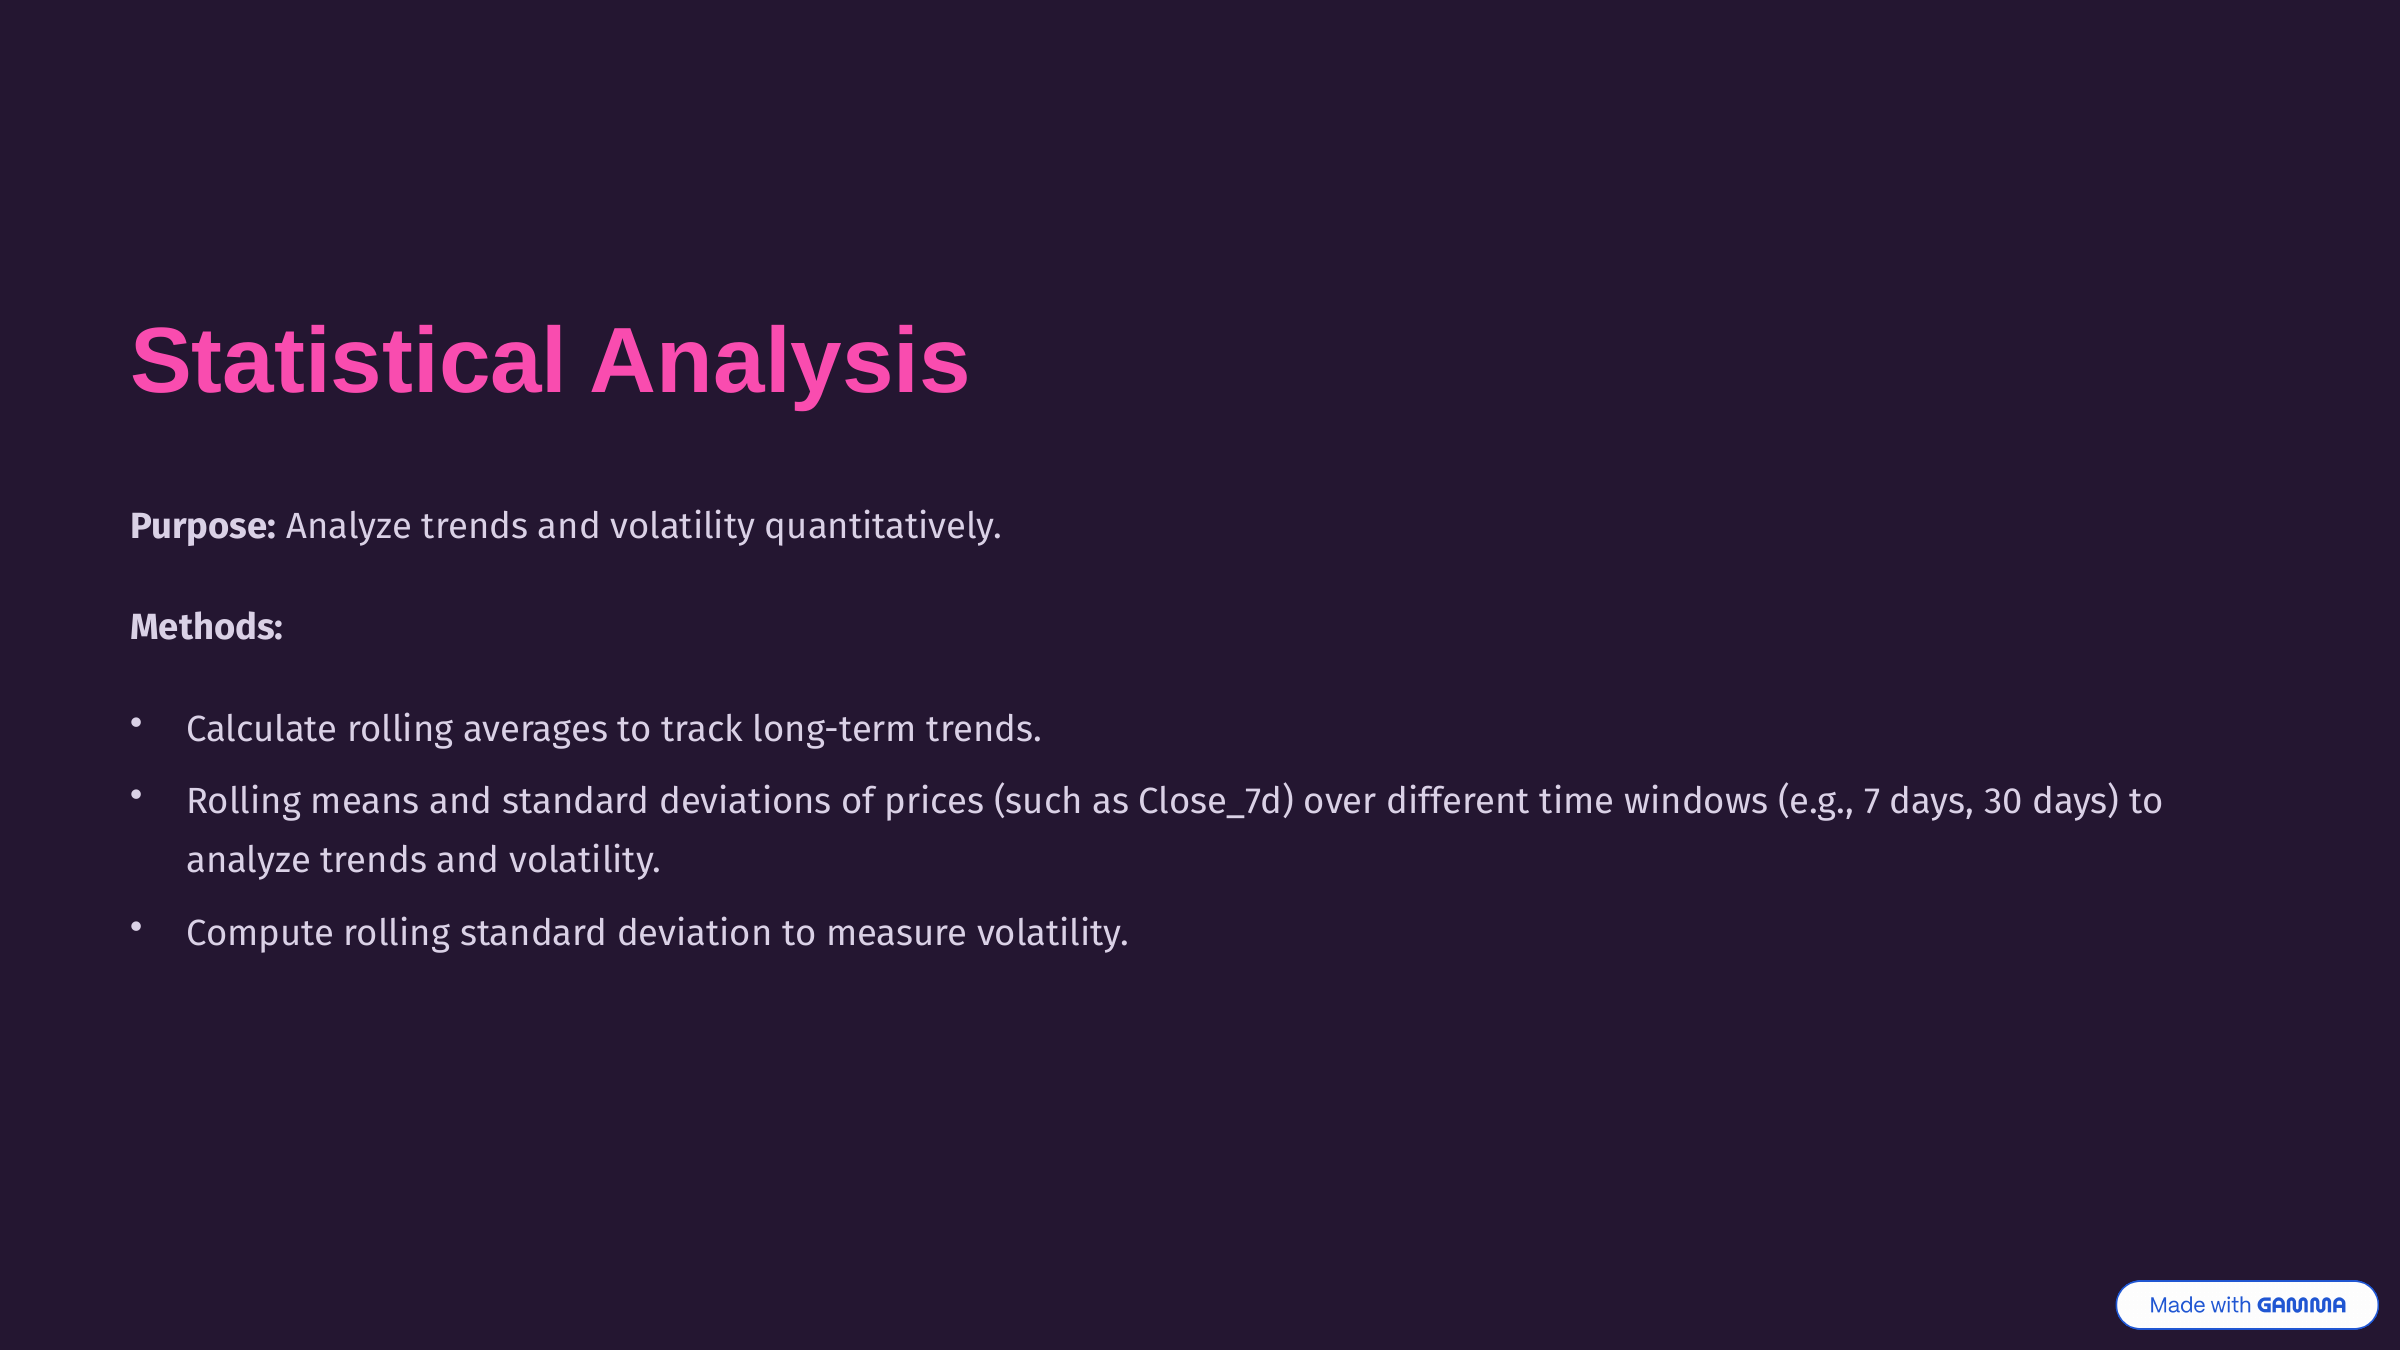

Statistical Analysis
Purpose: Analyze trends and volatility quantitatively.
Methods:
Calculate rolling averages to track long-term trends.
Rolling means and standard deviations of prices (such as Close_7d) over different time windows (e.g., 7 days, 30 days) to analyze trends and volatility.
Compute rolling standard deviation to measure volatility.